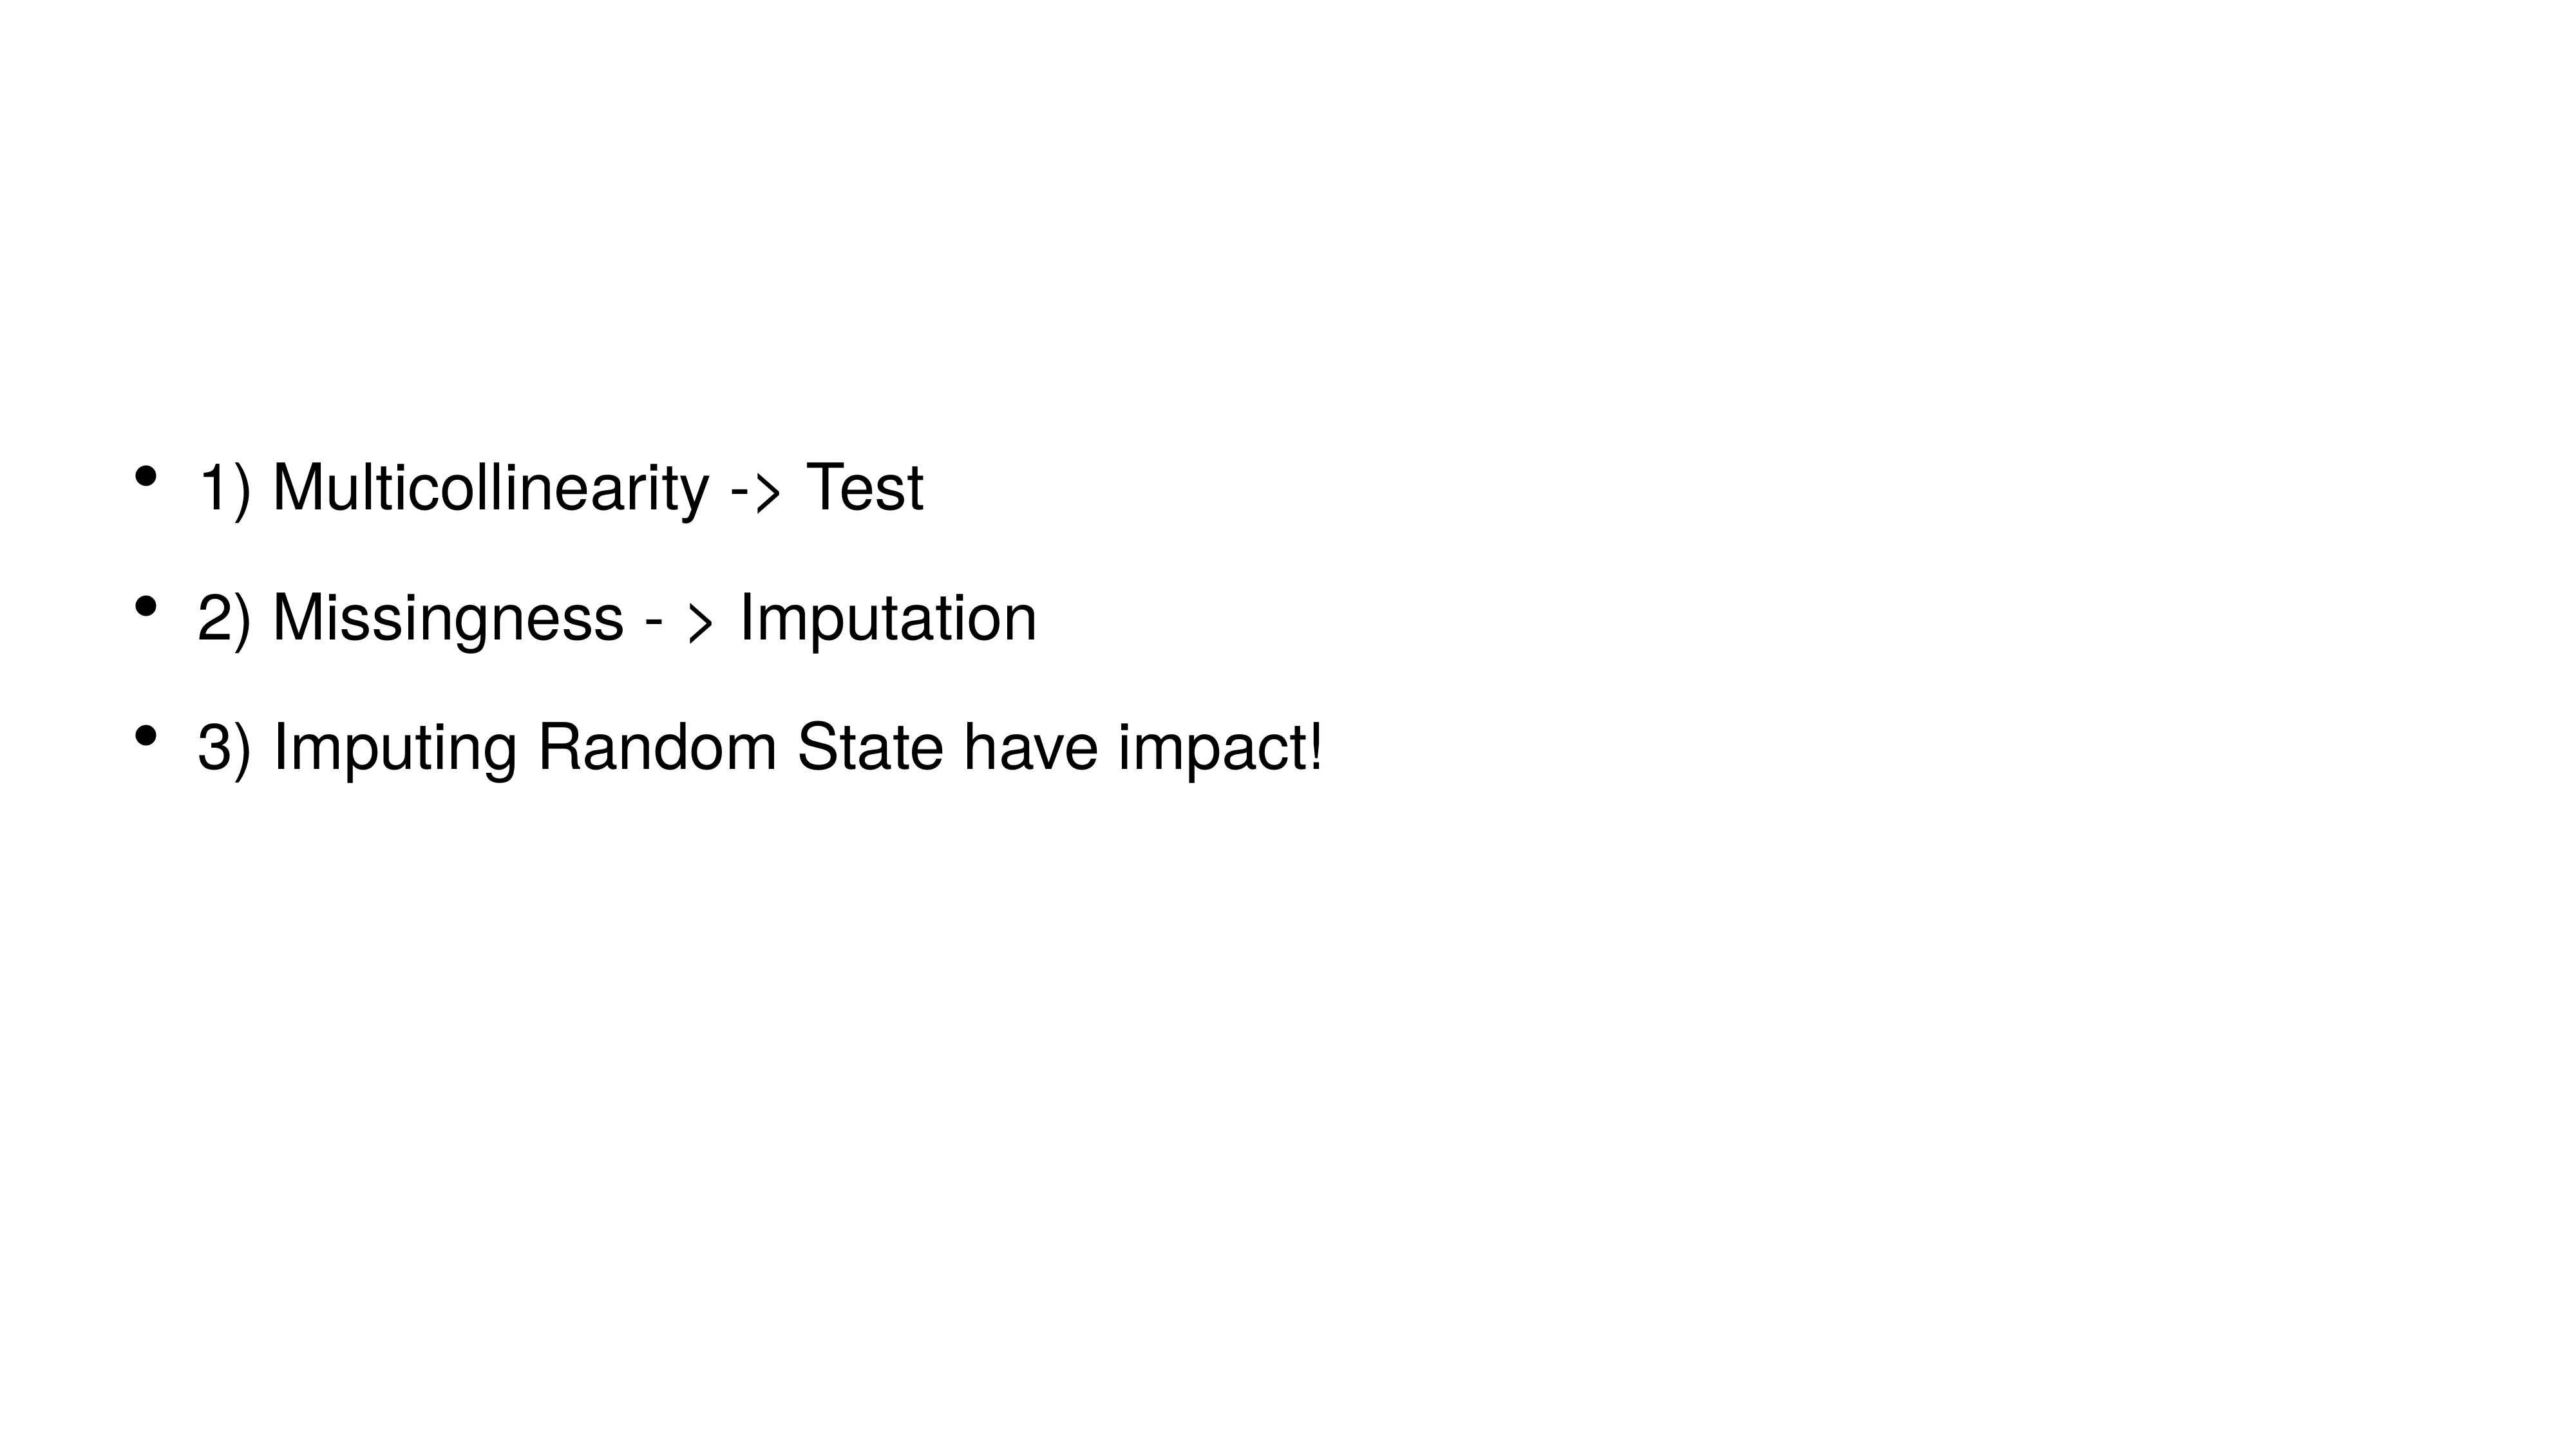

#

1) Multicollinearity -> Test
2) Missingness - > Imputation
3) Imputing Random State have impact!